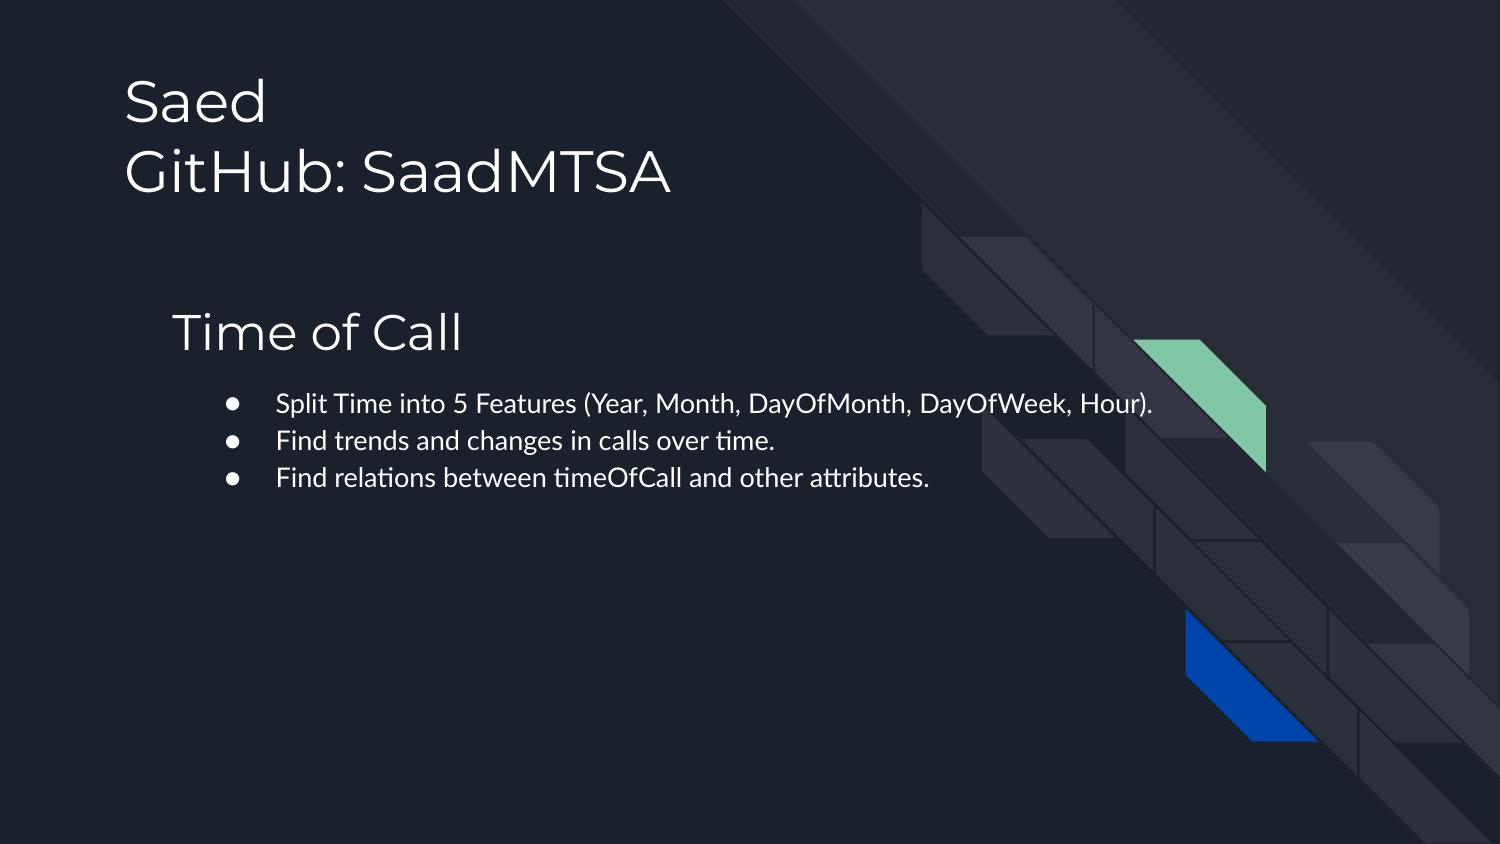

# Saed
GitHub: SaadMTSA
Time of Call
Split Time into 5 Features (Year, Month, DayOfMonth, DayOfWeek, Hour).
Find trends and changes in calls over time.
Find relations between timeOfCall and other attributes.